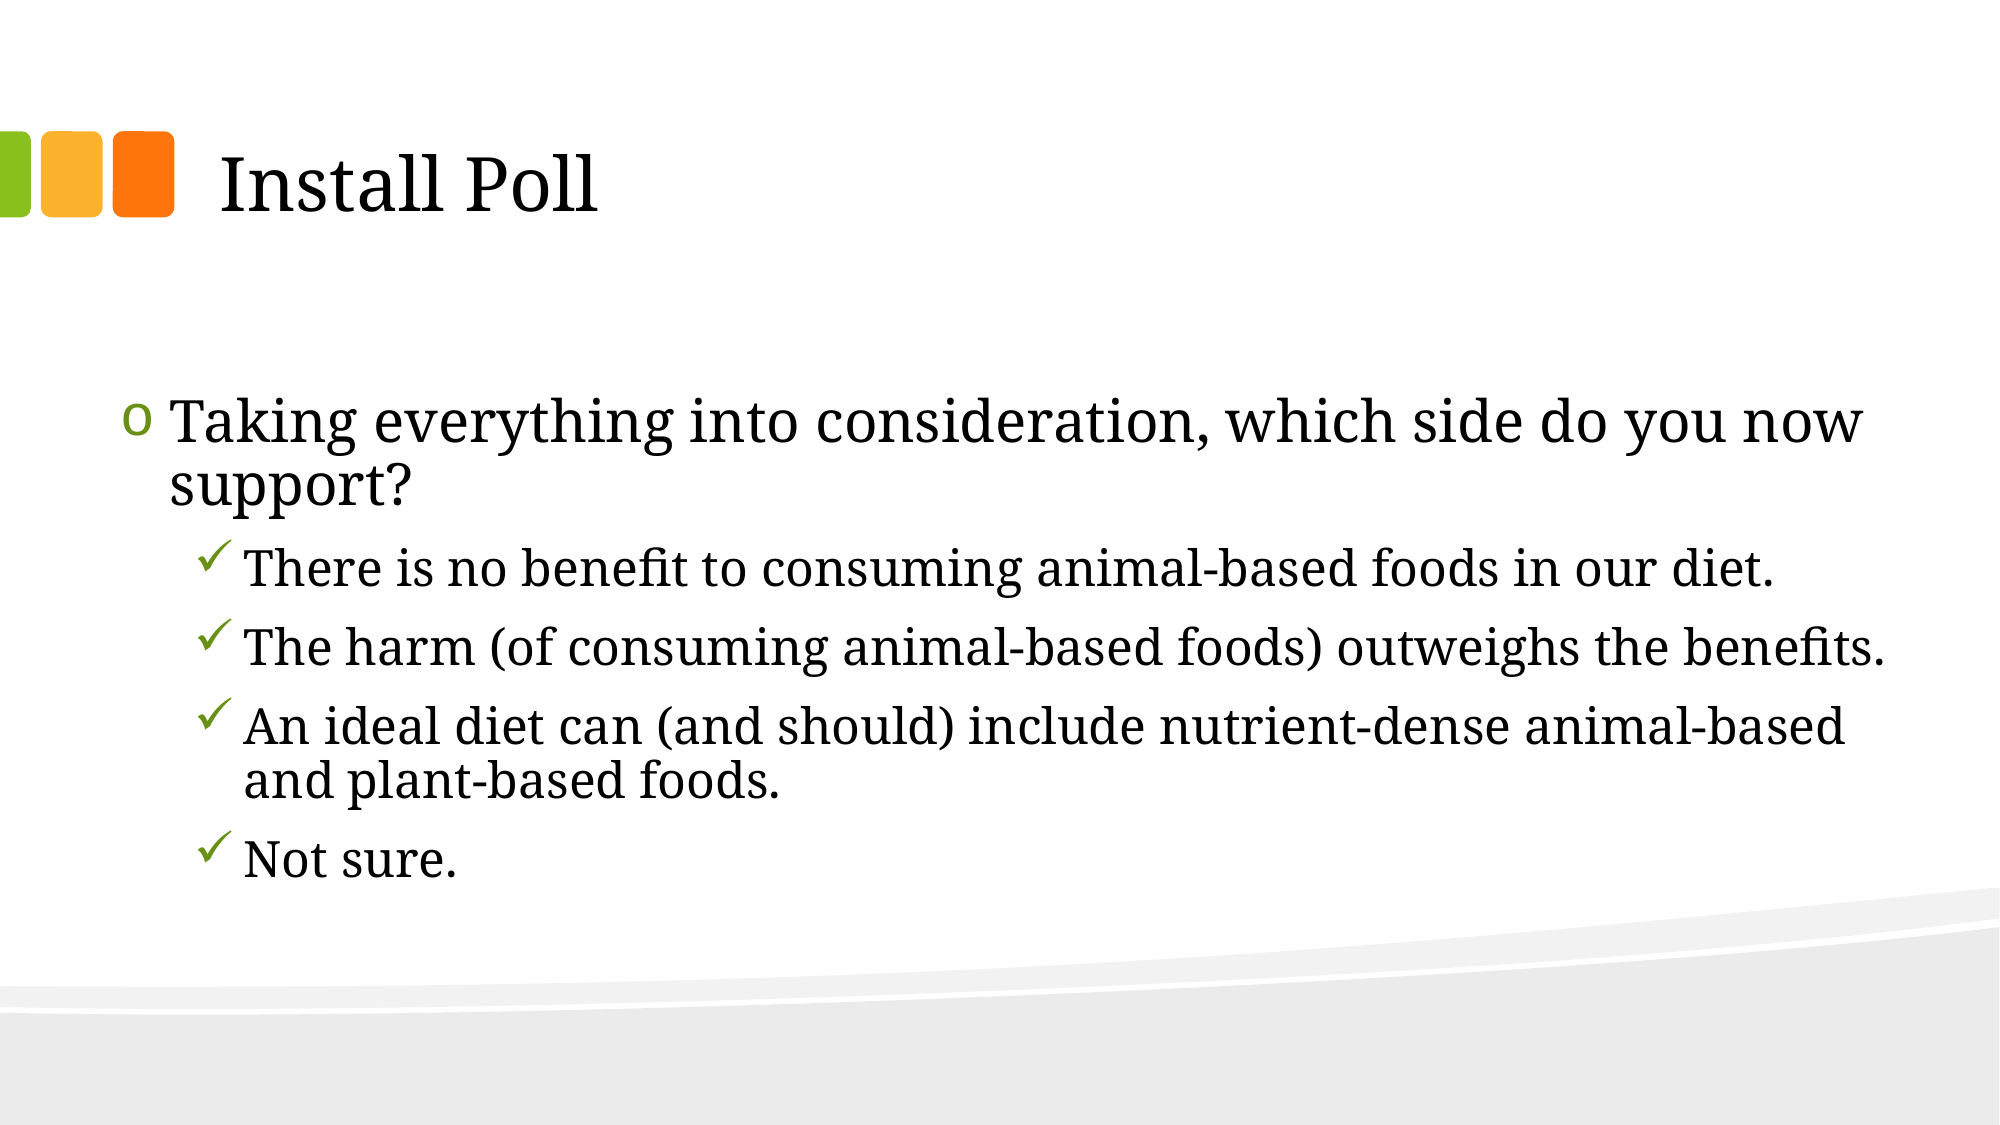

# Install Poll

Taking everything into consideration, which side do you now support?
There is no benefit to consuming animal-based foods in our diet.
The harm (of consuming animal-based foods) outweighs the benefits.
An ideal diet can (and should) include nutrient-dense animal-based and plant-based foods.
Not sure.